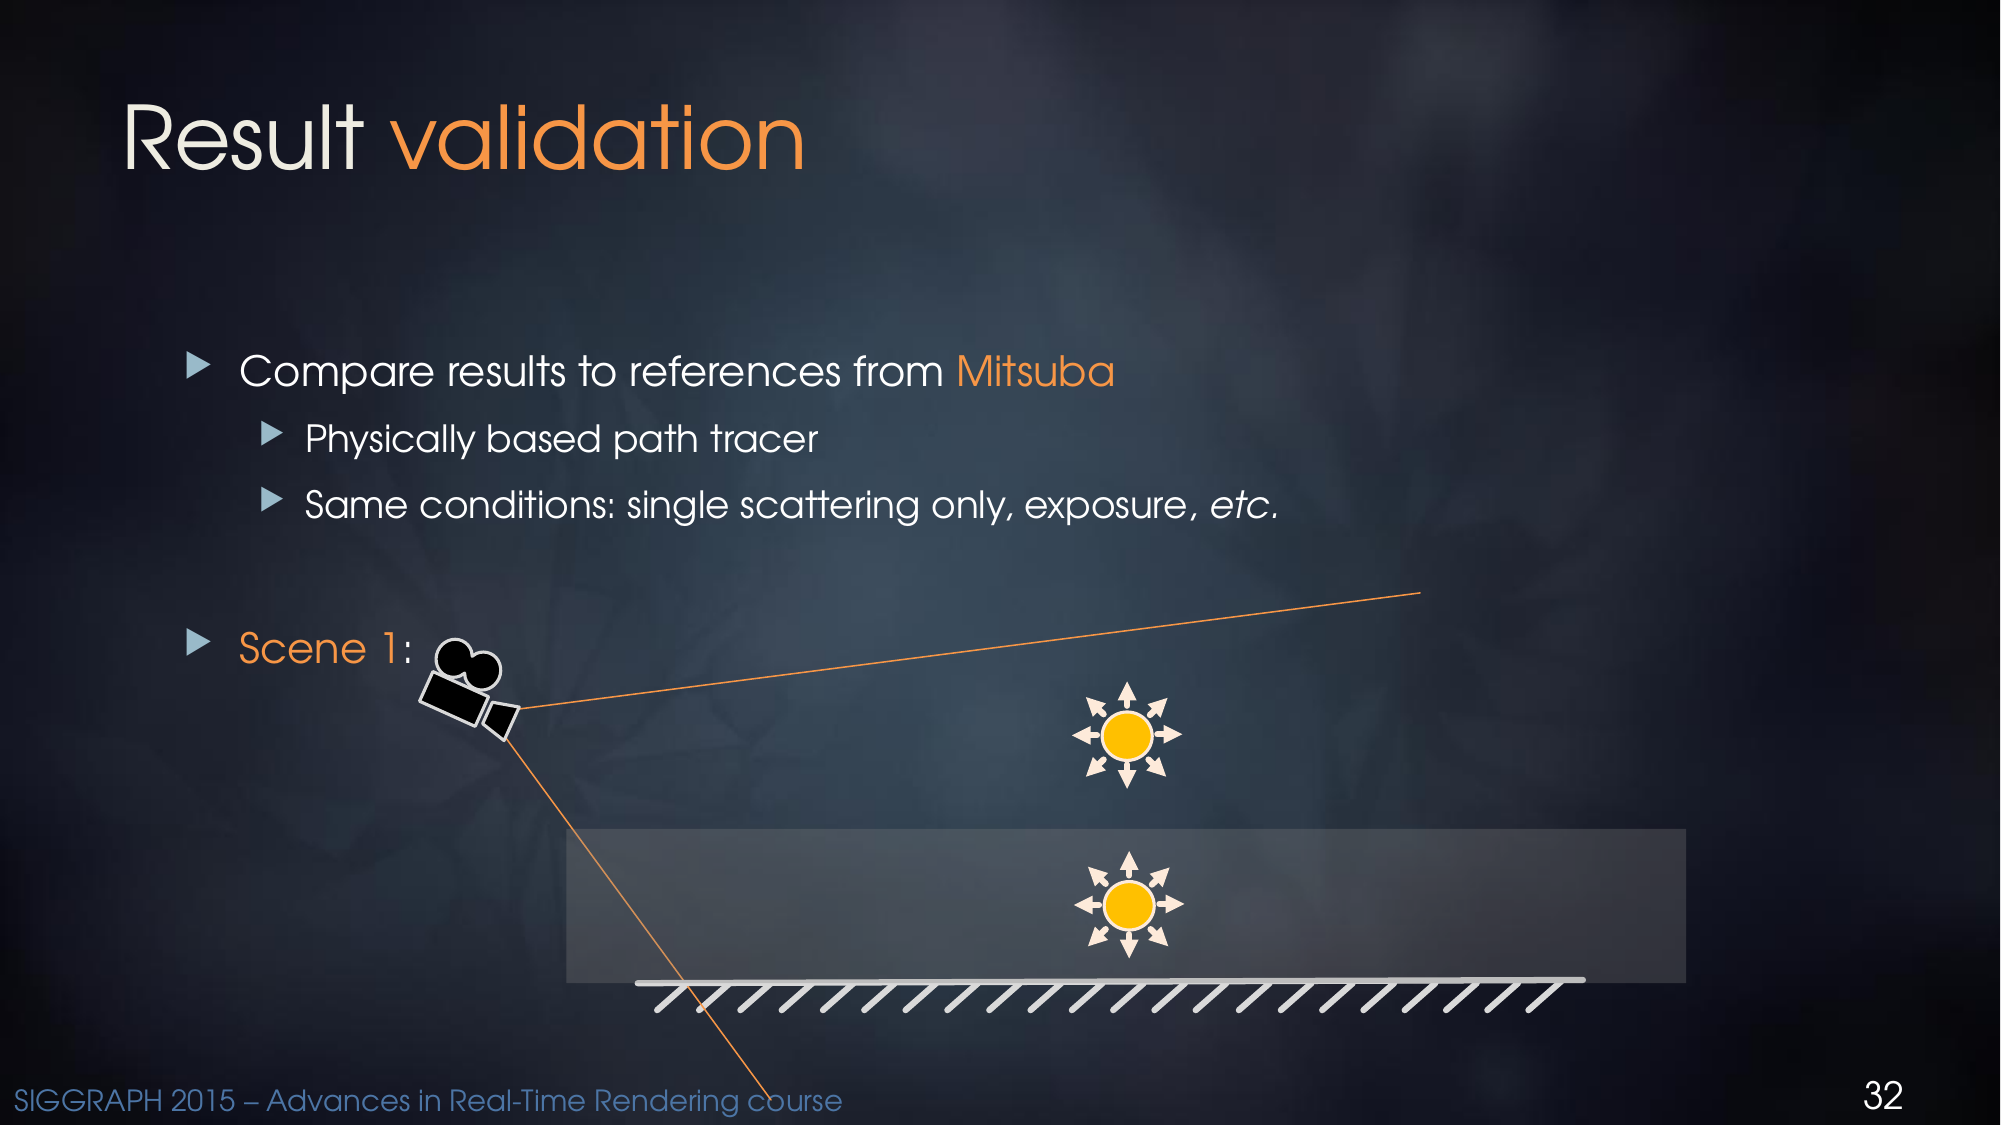

# Result validation
Compare results to references from Mitsuba
Physically based path tracer
Same conditions: single scattering only, exposure, etc.

Scene 1: